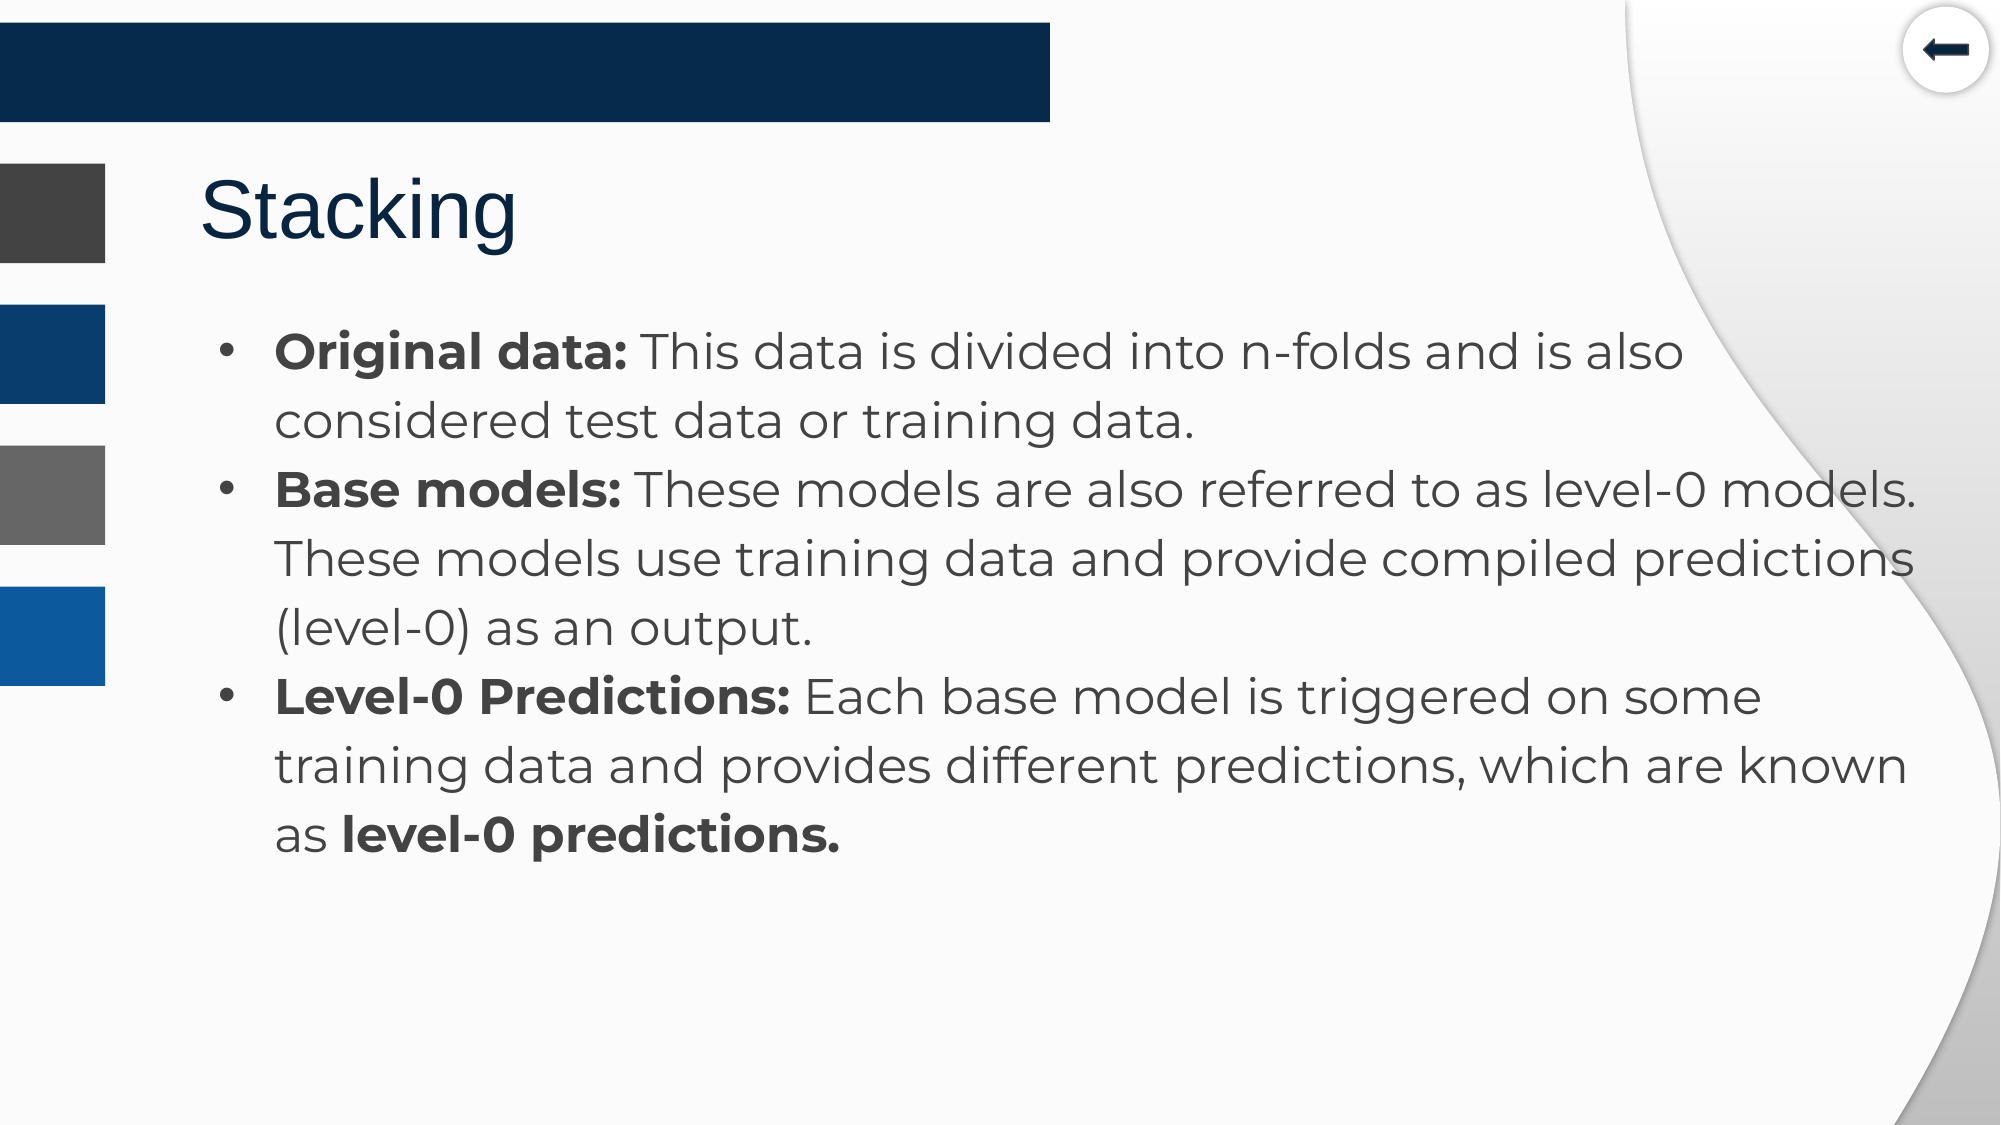

# Stacking
Original data: This data is divided into n-folds and is also considered test data or training data.
Base models: These models are also referred to as level-0 models. These models use training data and provide compiled predictions (level-0) as an output.
Level-0 Predictions: Each base model is triggered on some training data and provides different predictions, which are known as level-0 predictions.